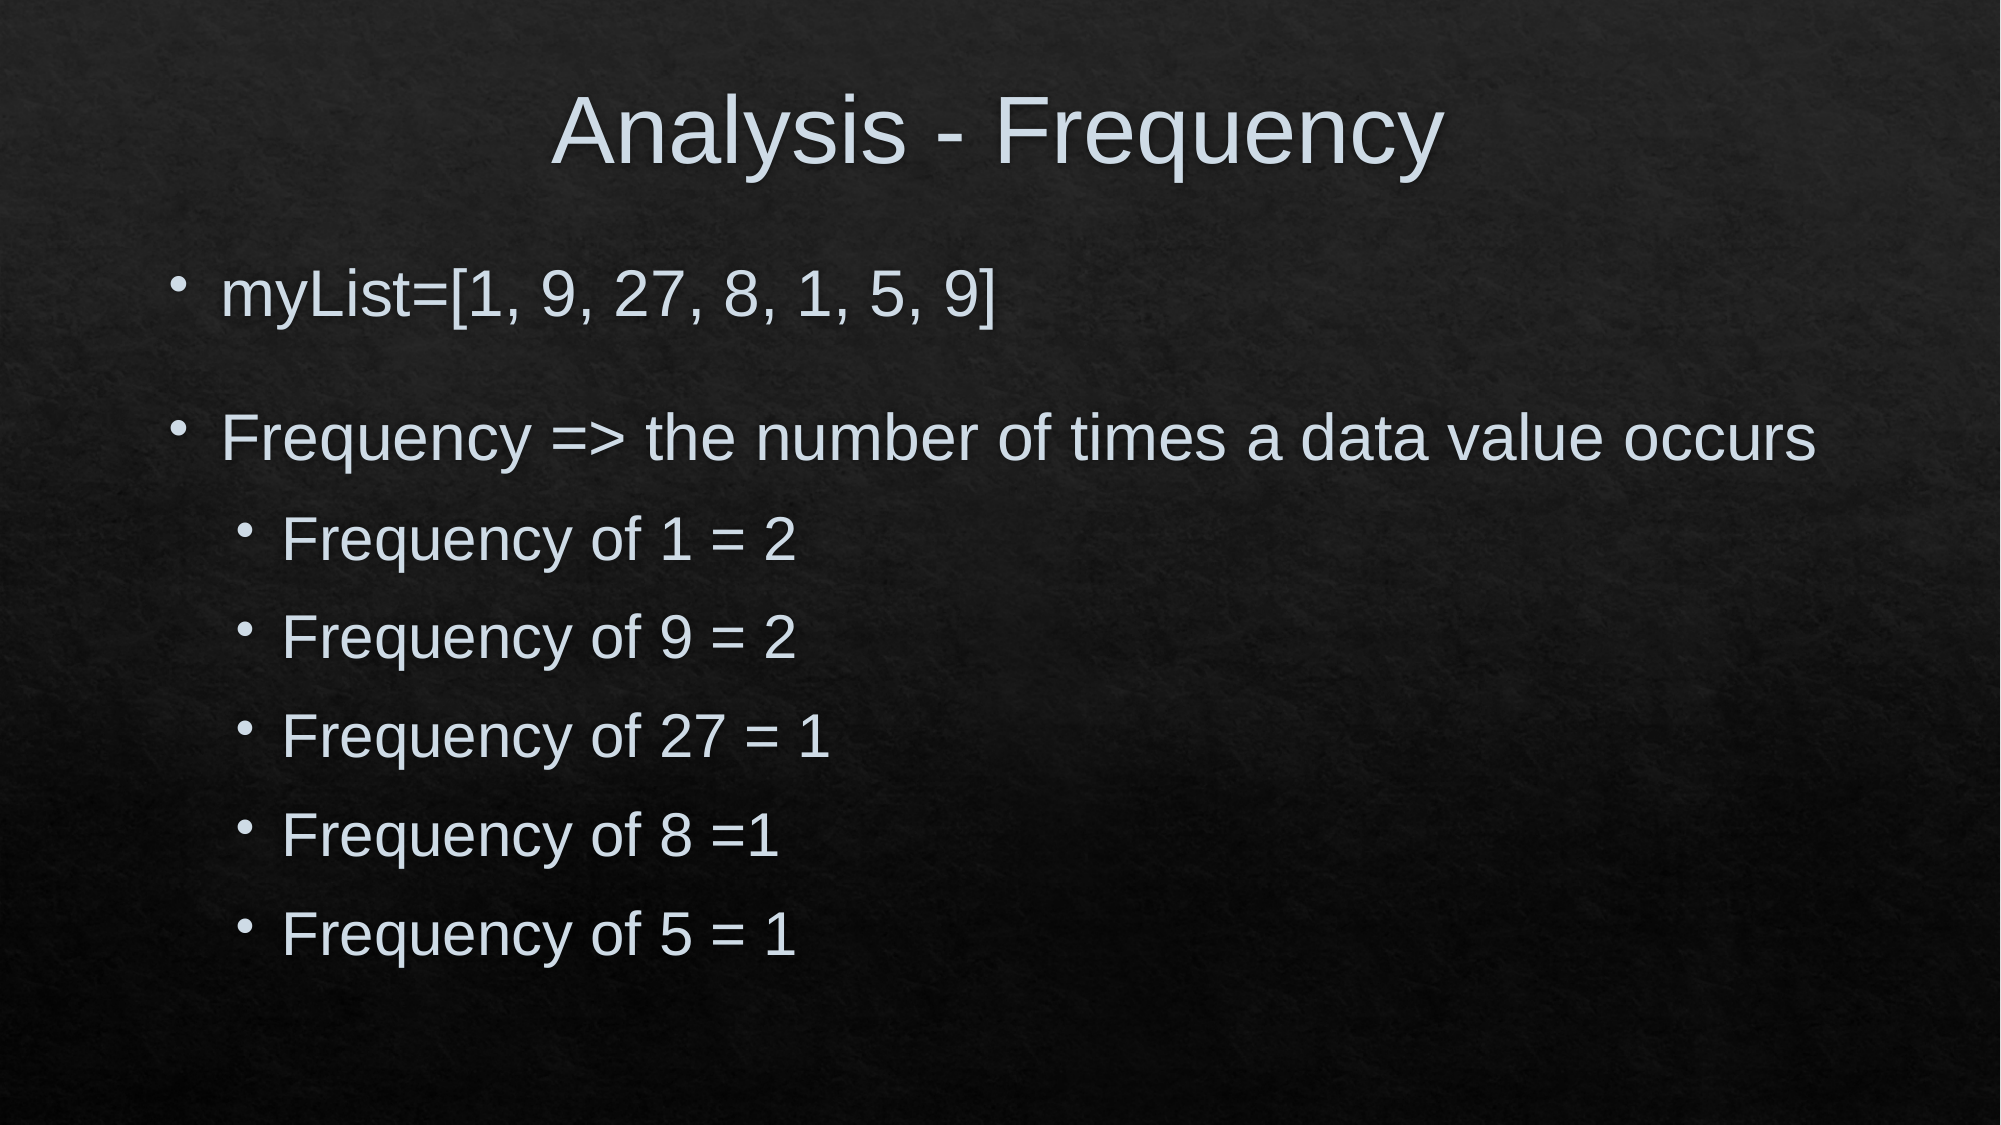

# Analysis - Frequency
myList=[1, 9, 27, 8, 1, 5, 9]
Frequency => the number of times a data value occurs
Frequency of 1 = 2
Frequency of 9 = 2
Frequency of 27 = 1
Frequency of 8 =1
Frequency of 5 = 1